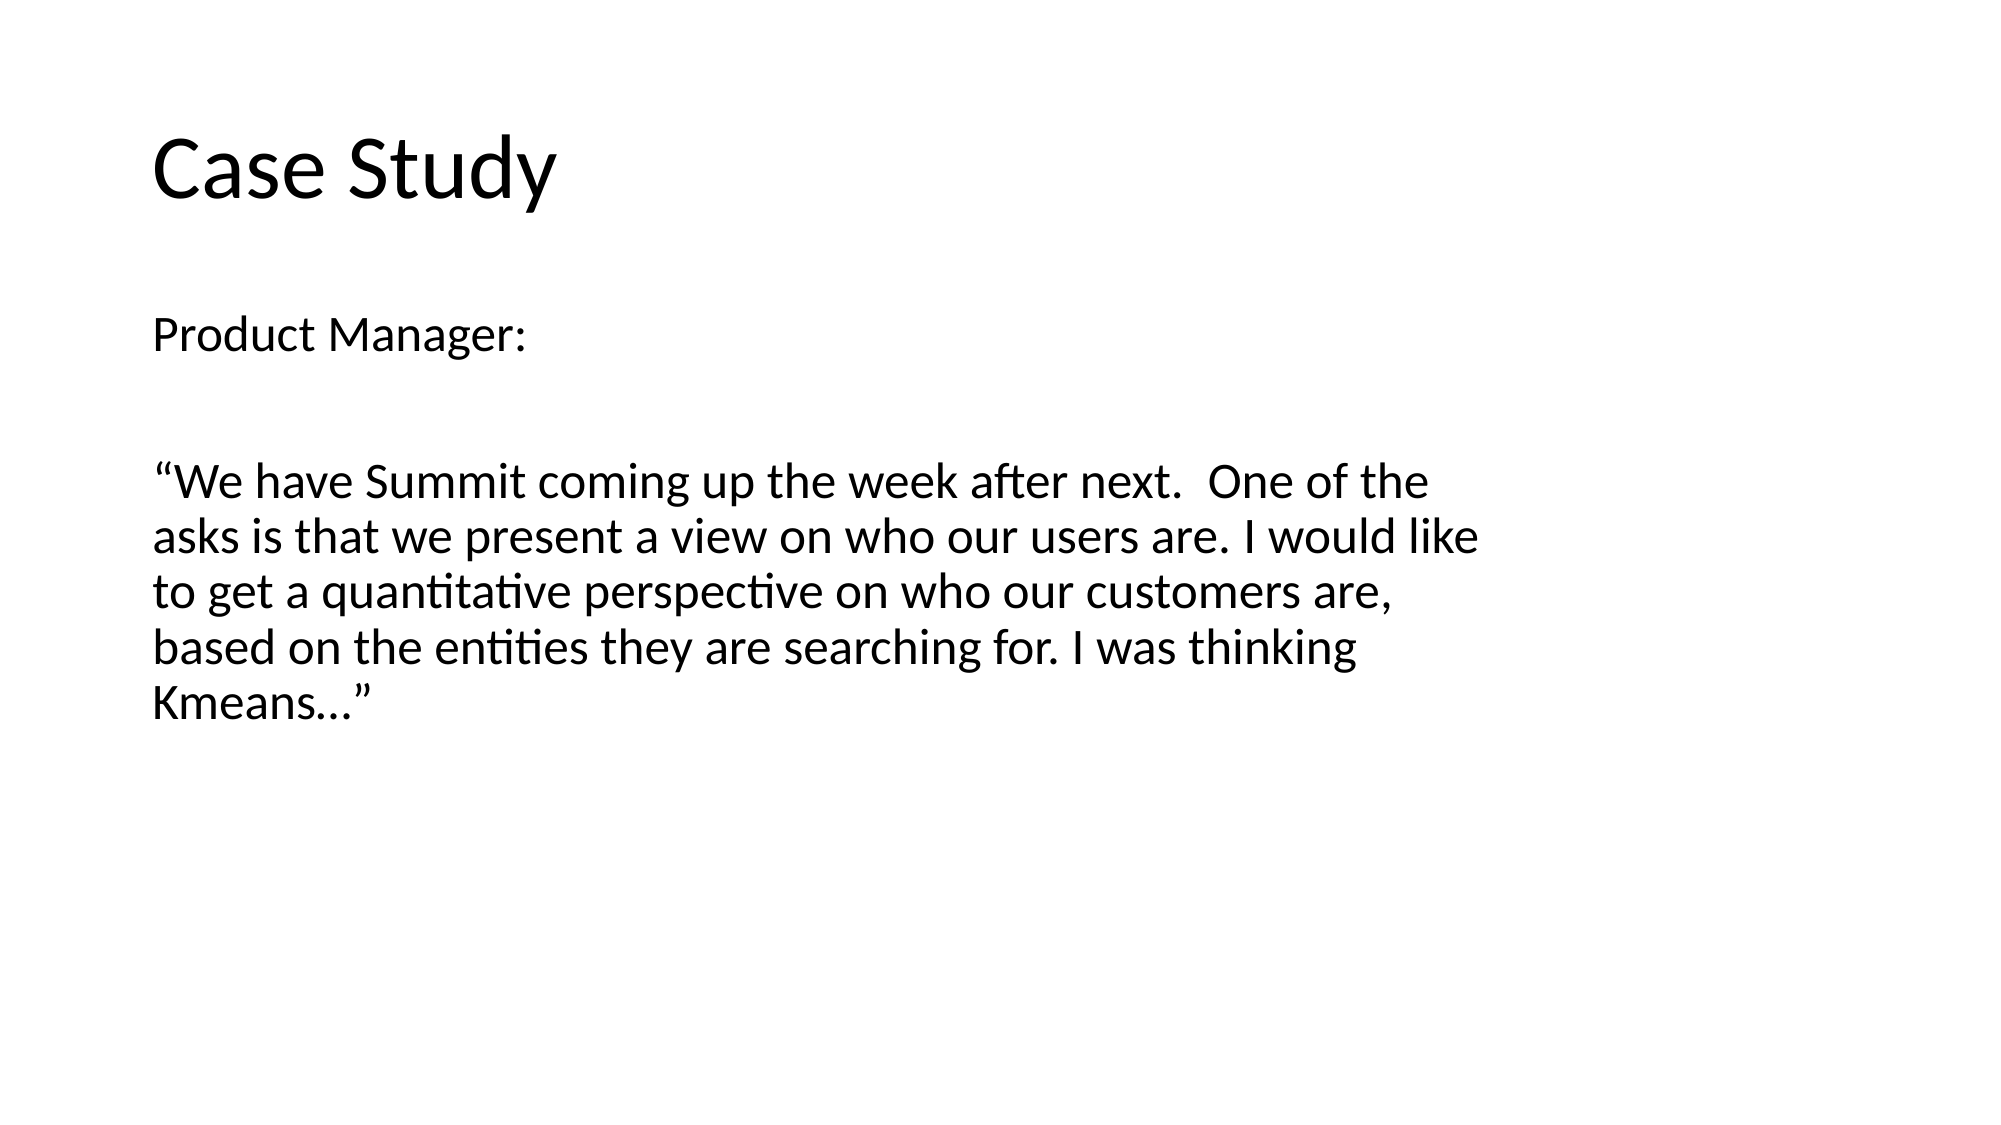

# Case Study
Product Manager:

“We have Summit coming up the week after next.  One of the asks is that we present a view on who our users are. I would like to get a quantitative perspective on who our customers are, based on the entities they are searching for. I was thinking Kmeans…”